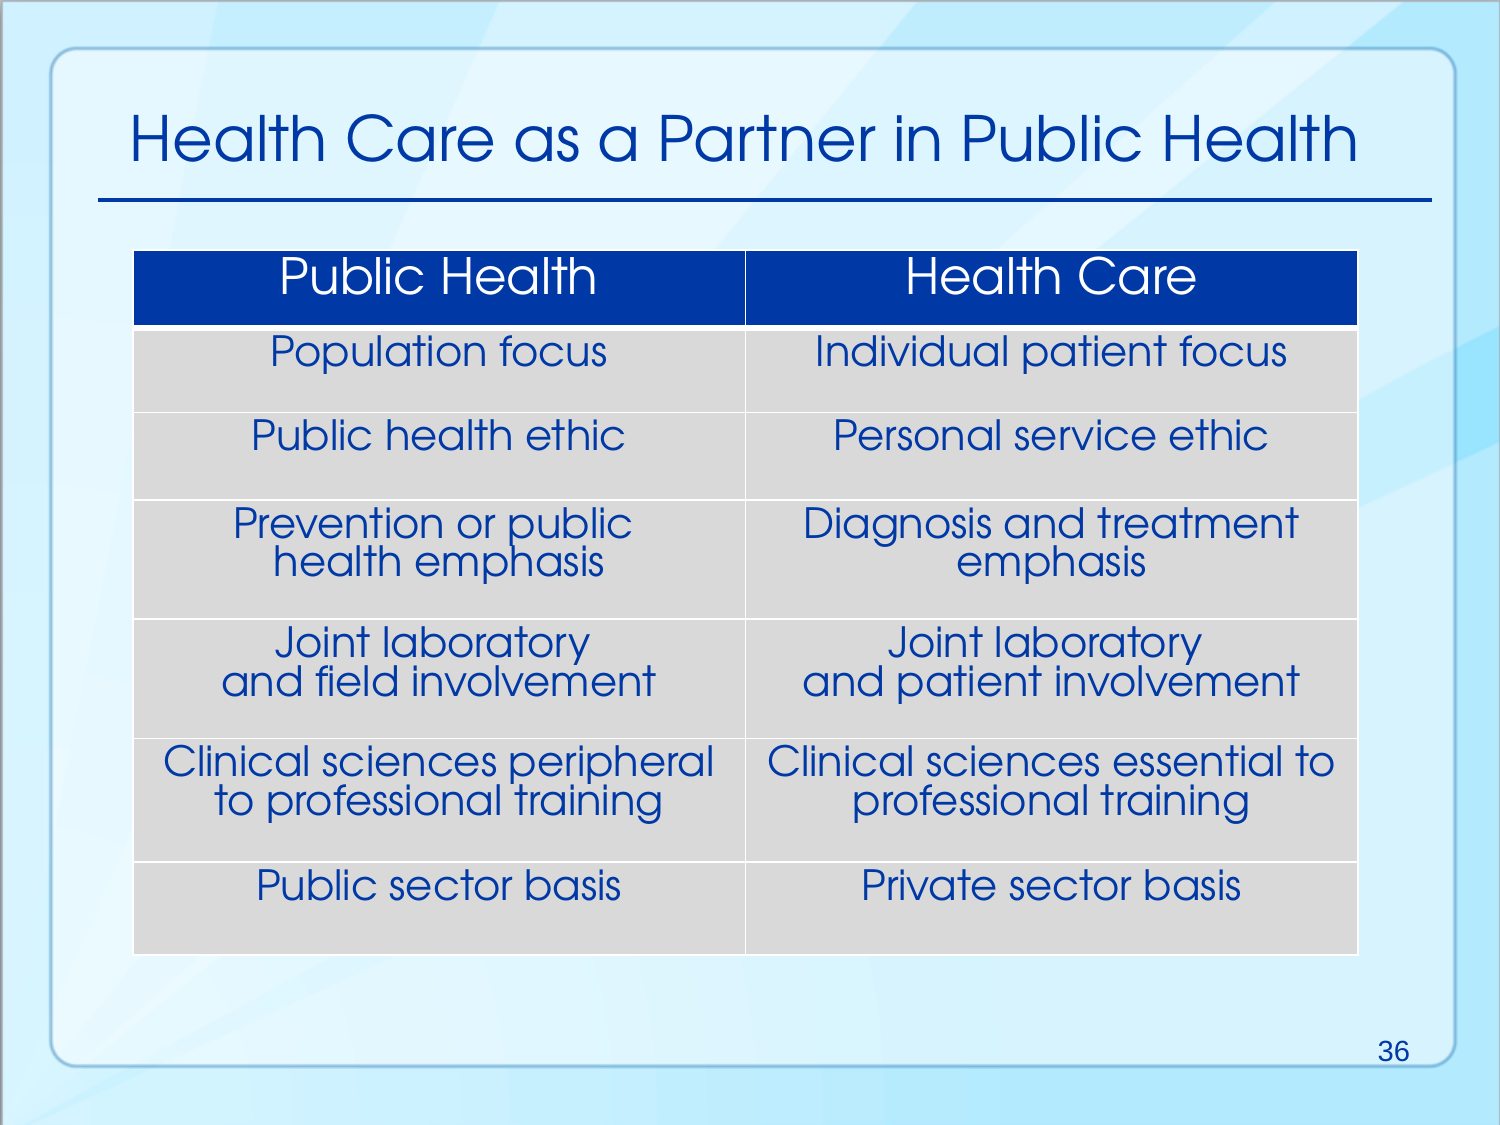

Health Care as a Partner in Public Health
| Public Health | Health Care |
| --- | --- |
| Population focus | Individual patient focus |
| Public health ethic | Personal service ethic |
| Prevention or public health emphasis | Diagnosis and treatment emphasis |
| Joint laboratory and field involvement | Joint laboratory and patient involvement |
| Clinical sciences peripheral to professional training | Clinical sciences essential to professional training |
| Public sector basis | Private sector basis |
36